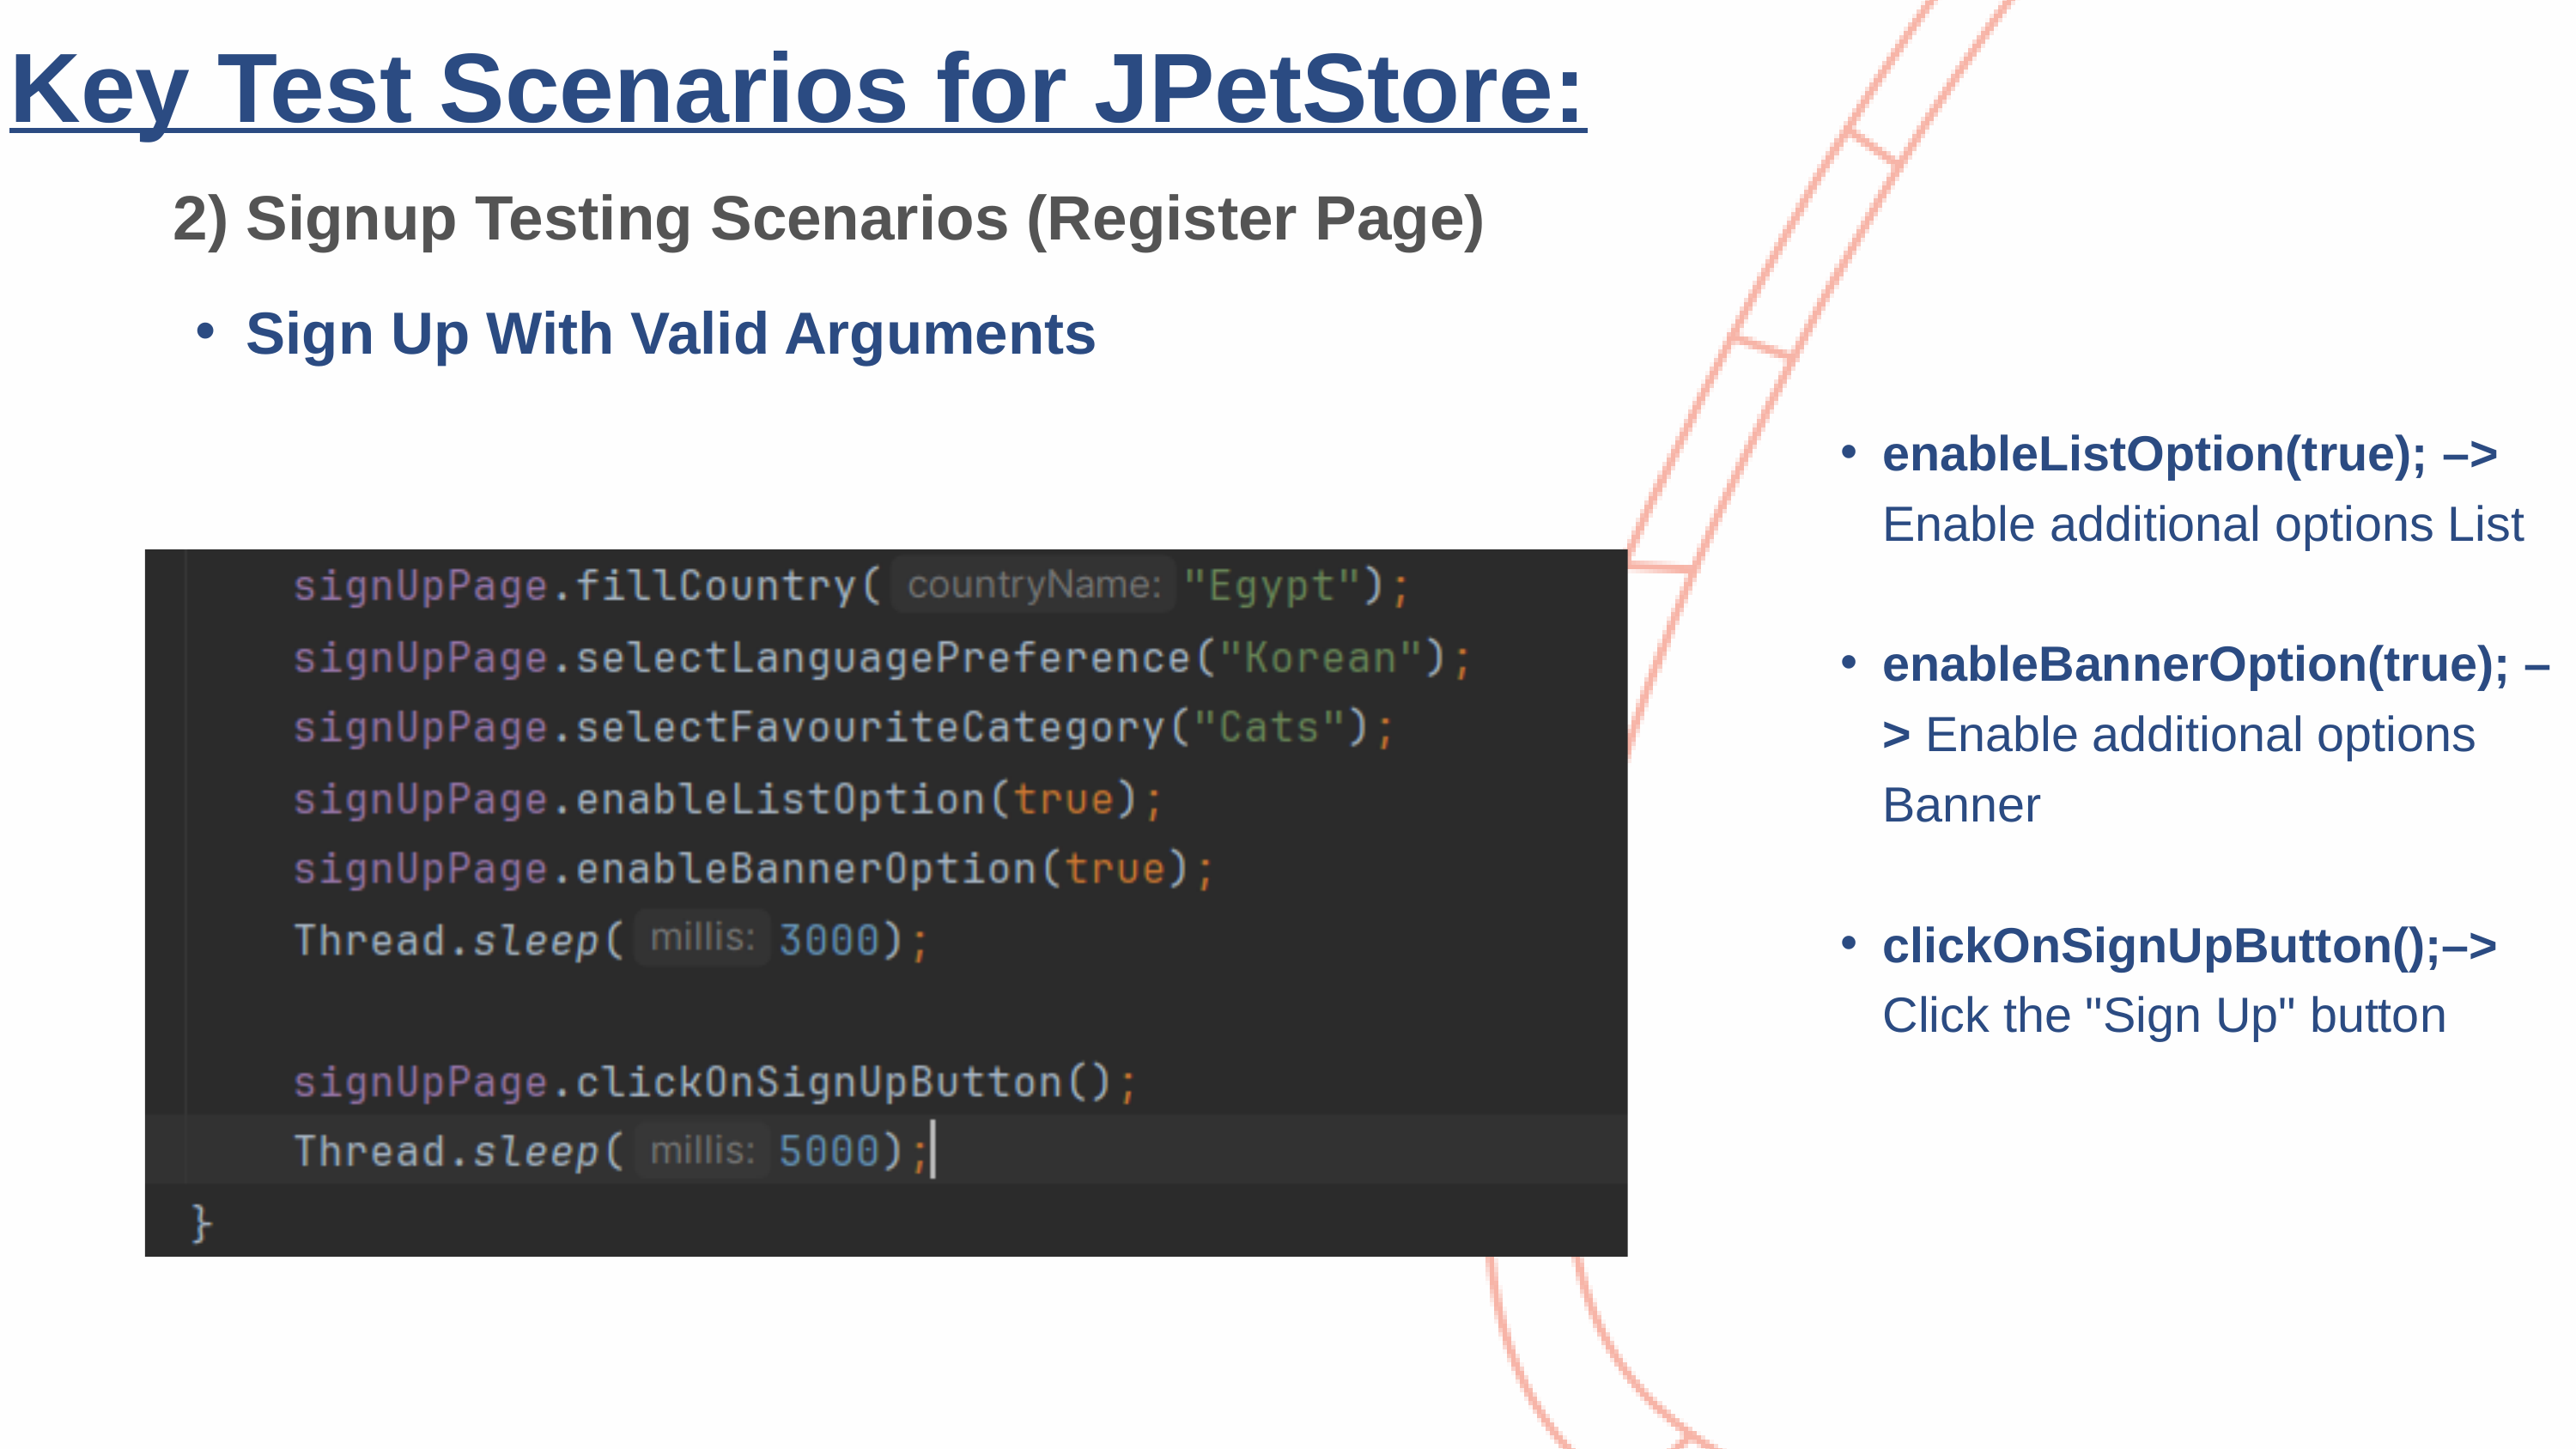

Key Test Scenarios for JPetStore:
2) Signup Testing Scenarios (Register Page)
Sign Up With Valid Arguments

enableListOption(true); –> Enable additional options List

enableBannerOption(true); –> Enable additional options Banner

clickOnSignUpButton();–> Click the "Sign Up" button